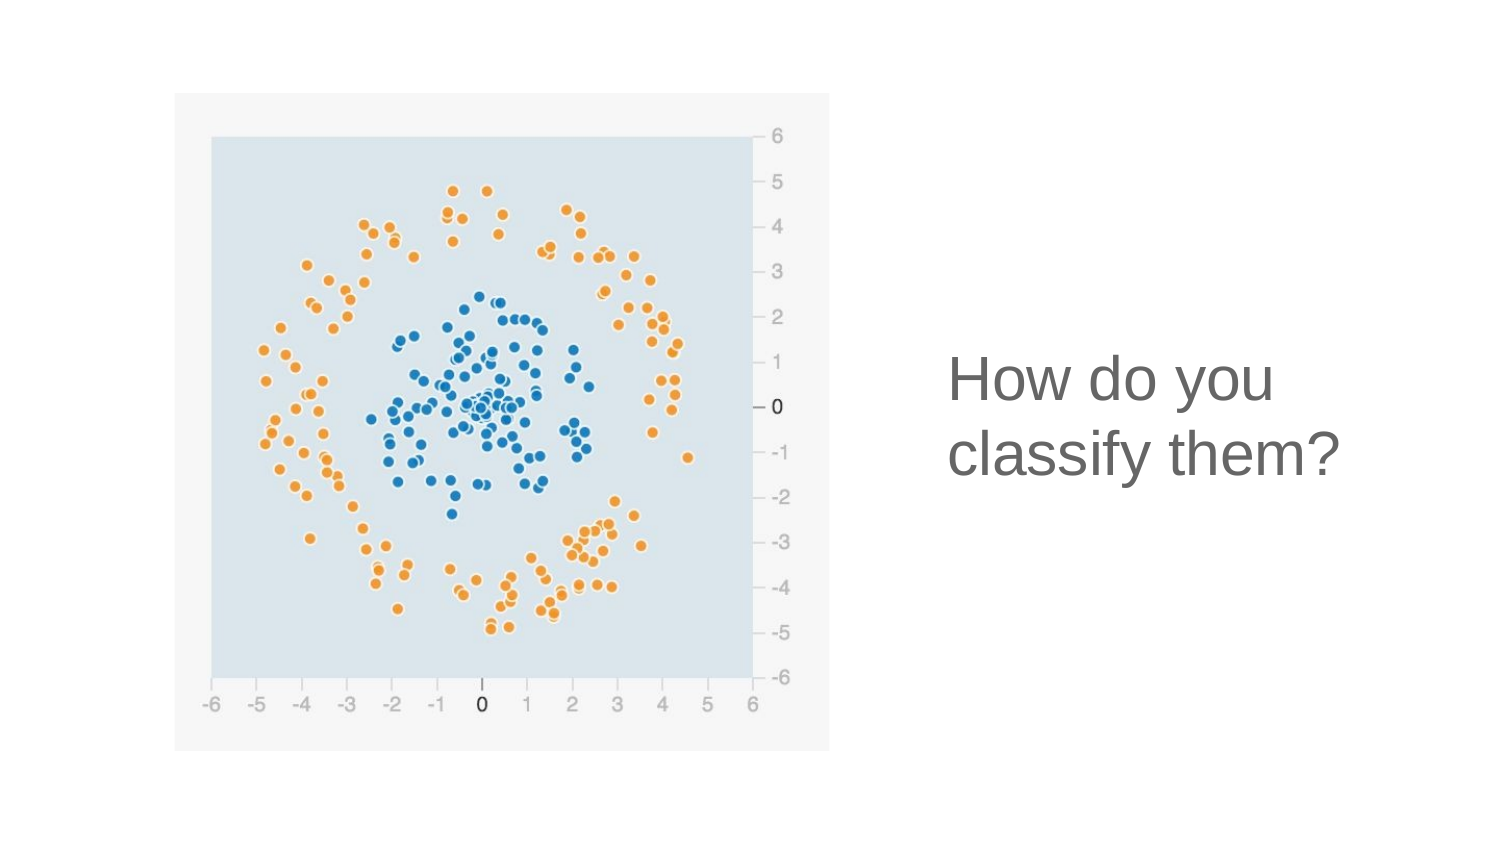

# How do you  classify them?
Department of IT
14